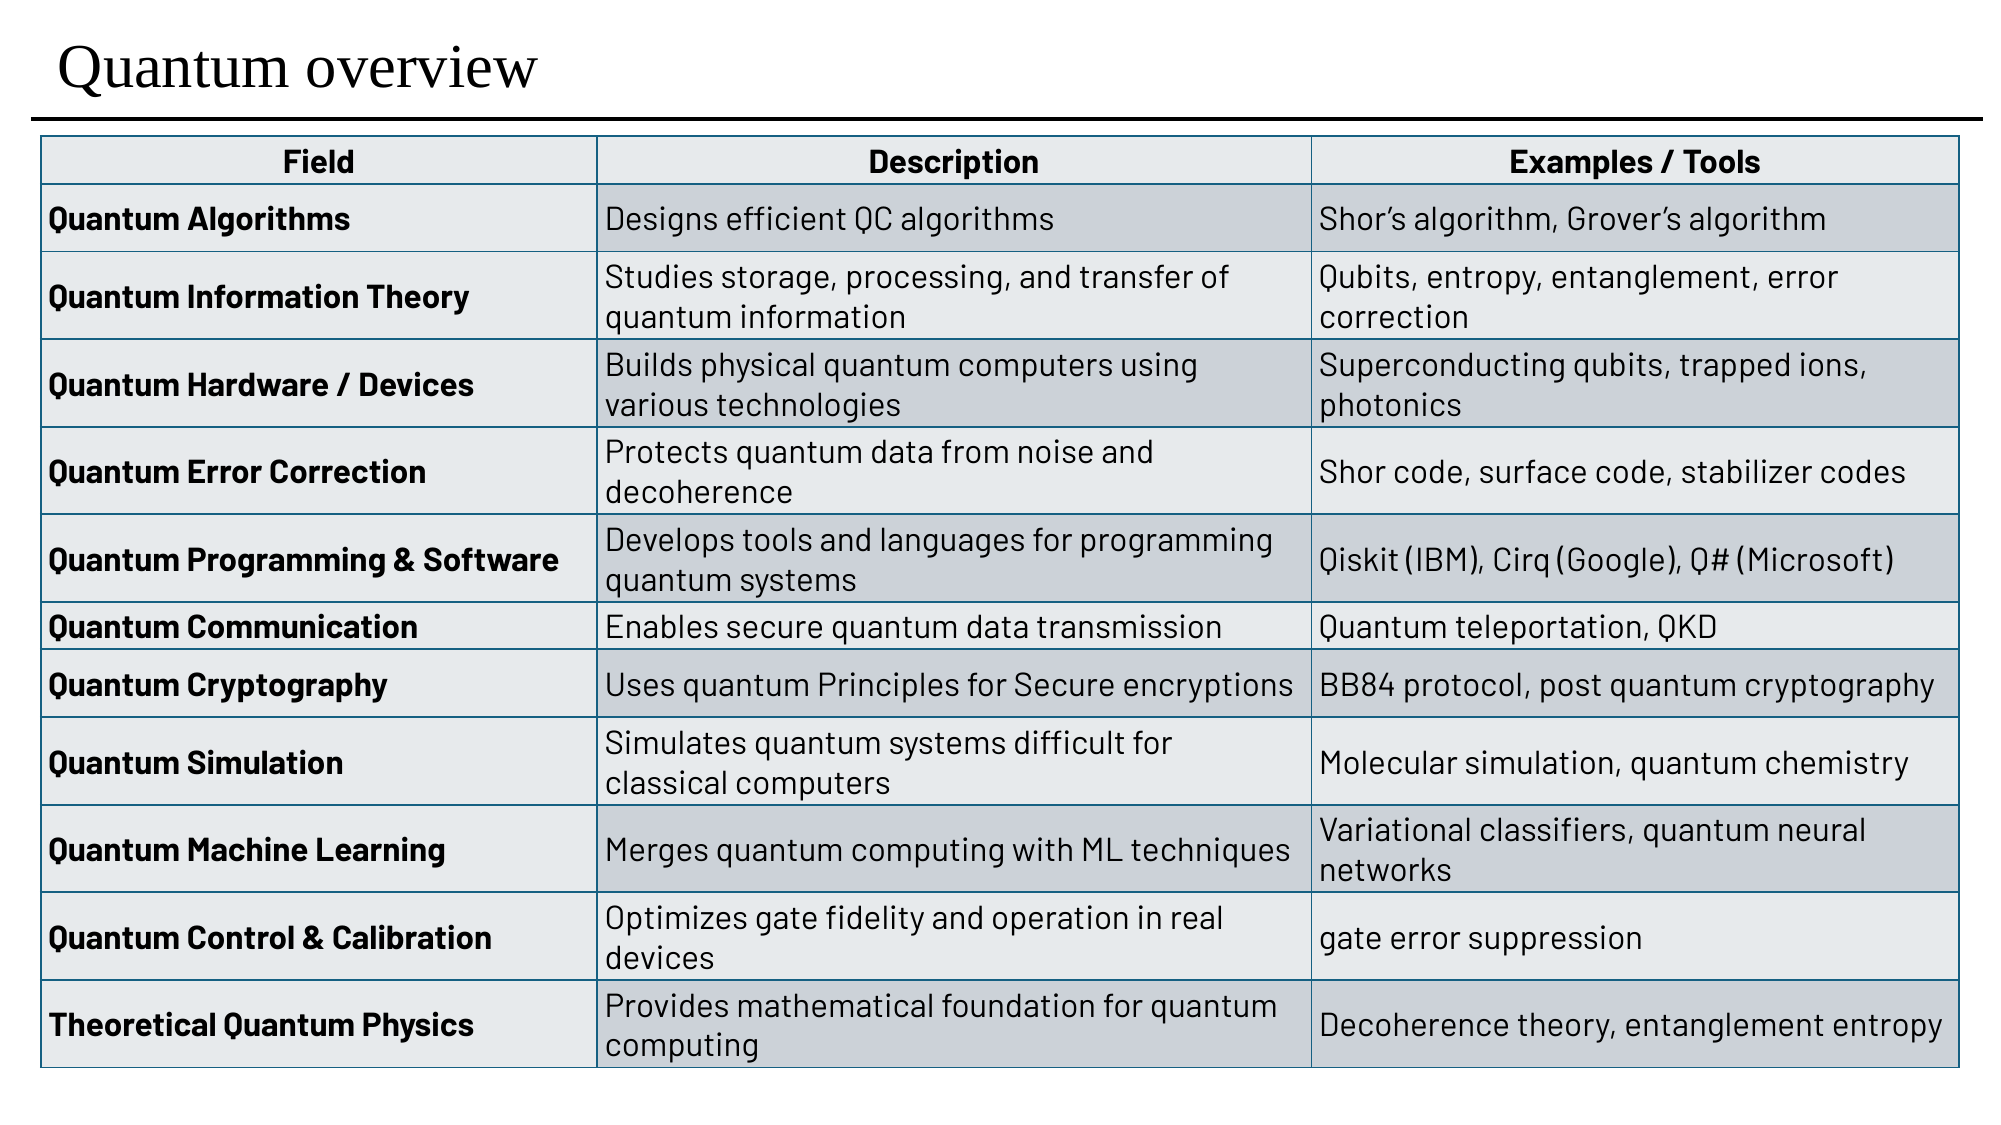

# Quantum overview
| Field | Description | Examples / Tools |
| --- | --- | --- |
| Quantum Algorithms | Designs efficient QC algorithms | Shor’s algorithm, Grover’s algorithm |
| Quantum Information Theory | Studies storage, processing, and transfer of quantum information | Qubits, entropy, entanglement, error correction |
| Quantum Hardware / Devices | Builds physical quantum computers using various technologies | Superconducting qubits, trapped ions, photonics |
| Quantum Error Correction | Protects quantum data from noise and decoherence | Shor code, surface code, stabilizer codes |
| Quantum Programming & Software | Develops tools and languages for programming quantum systems | Qiskit (IBM), Cirq (Google), Q# (Microsoft) |
| Quantum Communication | Enables secure quantum data transmission | Quantum teleportation, QKD |
| Quantum Cryptography | Uses quantum Principles for Secure encryptions | BB84 protocol, post quantum cryptography |
| Quantum Simulation | Simulates quantum systems difficult for classical computers | Molecular simulation, quantum chemistry |
| Quantum Machine Learning | Merges quantum computing with ML techniques | Variational classifiers, quantum neural networks |
| Quantum Control & Calibration | Optimizes gate fidelity and operation in real devices | gate error suppression |
| Theoretical Quantum Physics | Provides mathematical foundation for quantum computing | Decoherence theory, entanglement entropy |